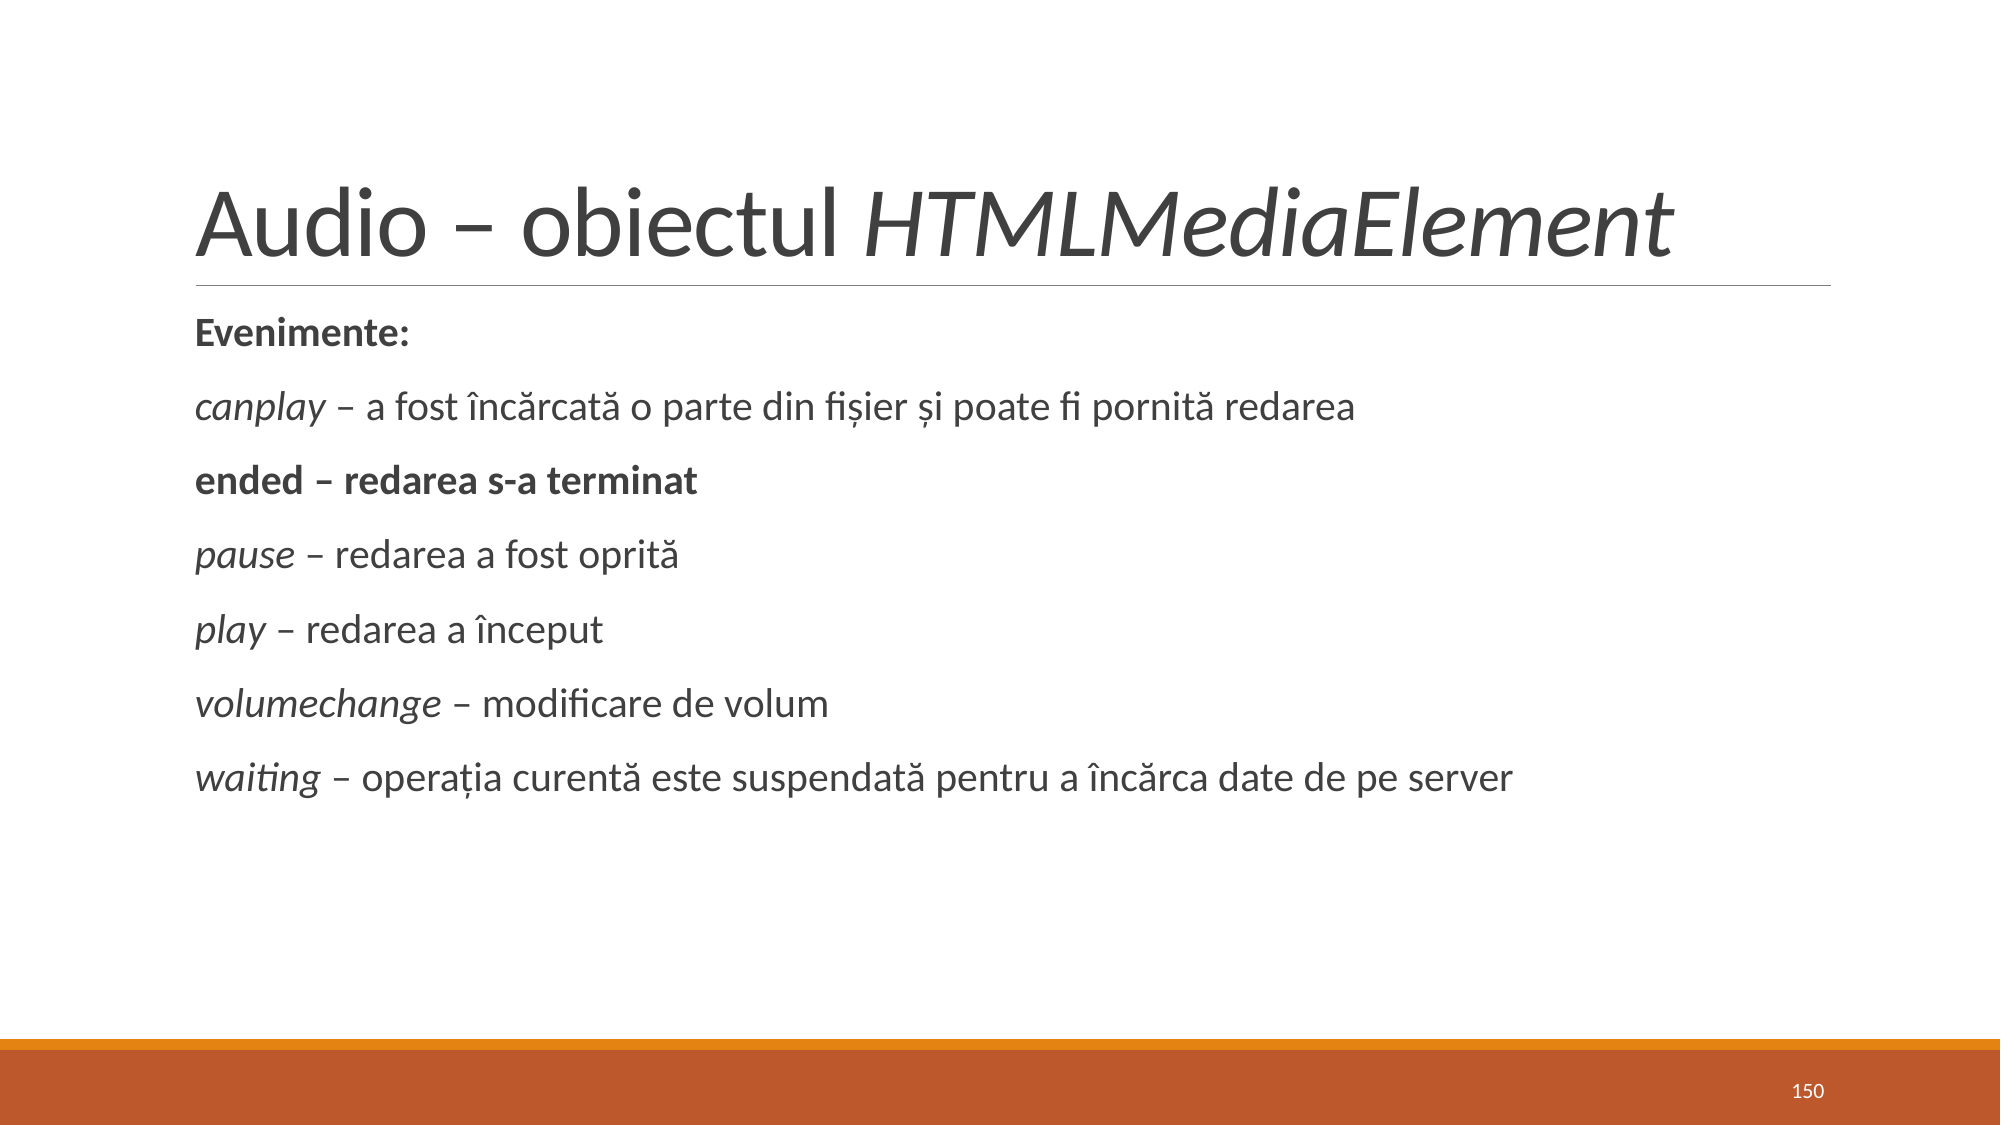

# Audio – obiectul HTMLMediaElement
Evenimente:
canplay – a fost încărcată o parte din fișier și poate fi pornită redarea
ended – redarea s-a terminat
pause – redarea a fost oprită
play – redarea a început
volumechange – modificare de volum
waiting – operația curentă este suspendată pentru a încărca date de pe server
150